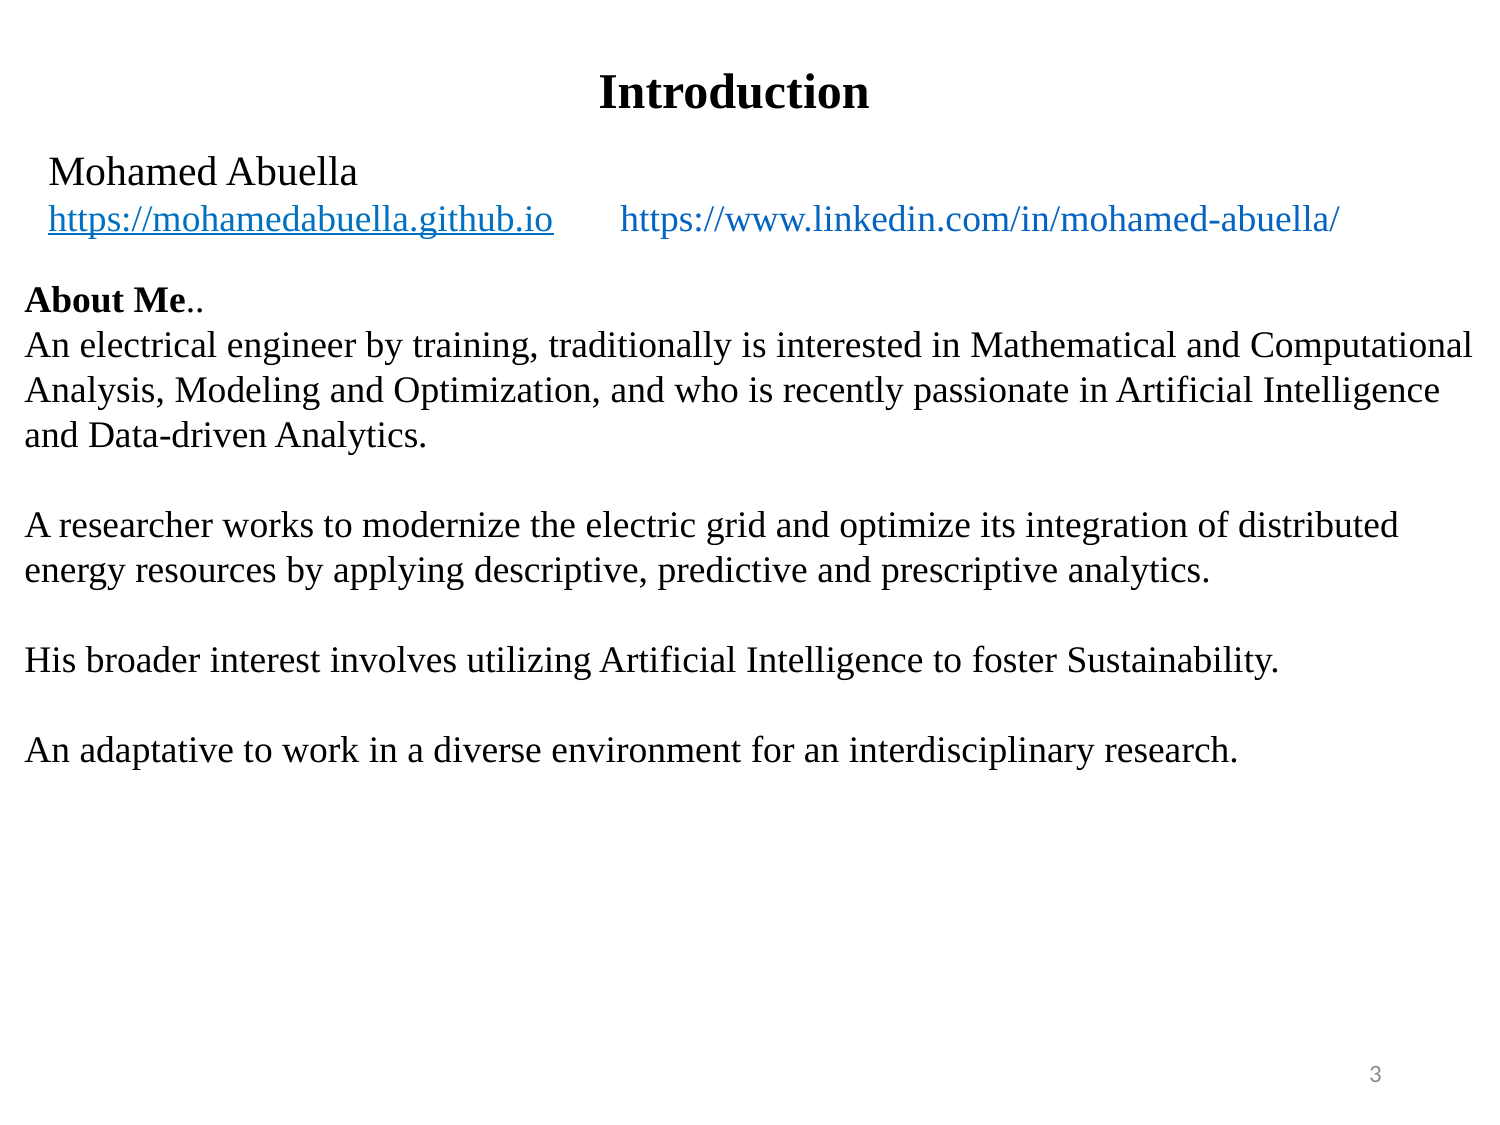

Introduction
Mohamed Abuella
https://mohamedabuella.github.io
https://www.linkedin.com/in/mohamed-abuella/
About Me..
An electrical engineer by training, traditionally is interested in Mathematical and Computational Analysis, Modeling and Optimization, and who is recently passionate in Artificial Intelligence and Data-driven Analytics.

A researcher works to modernize the electric grid and optimize its integration of distributed energy resources by applying descriptive, predictive and prescriptive analytics.

His broader interest involves utilizing Artificial Intelligence to foster Sustainability.

An adaptative to work in a diverse environment for an interdisciplinary research.

3